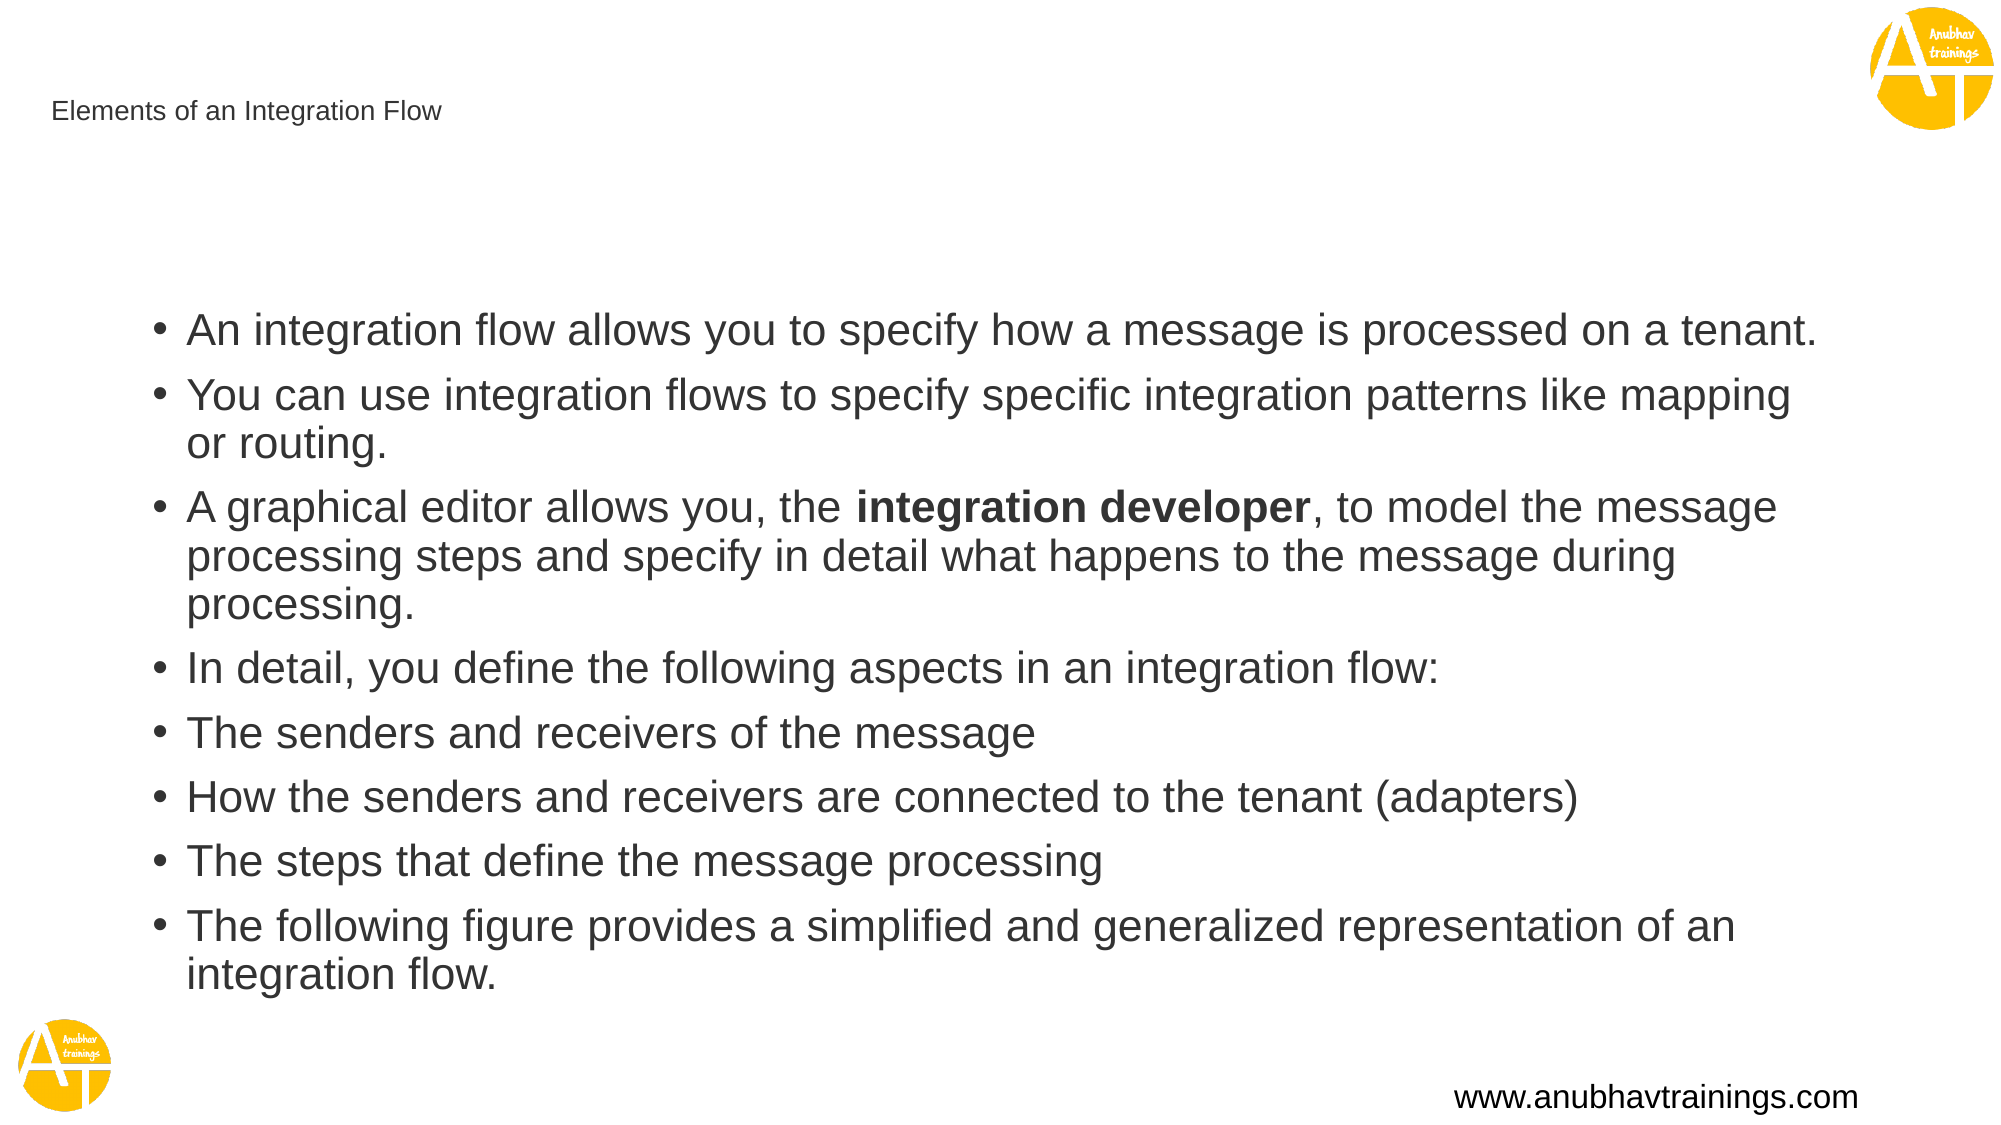

# Elements of an Integration Flow
An integration flow allows you to specify how a message is processed on a tenant.
You can use integration flows to specify specific integration patterns like mapping or routing.
A graphical editor allows you, the integration developer, to model the message processing steps and specify in detail what happens to the message during processing.
In detail, you define the following aspects in an integration flow:
The senders and receivers of the message
How the senders and receivers are connected to the tenant (adapters)
The steps that define the message processing
The following figure provides a simplified and generalized representation of an integration flow.

www.anubhavtrainings.com